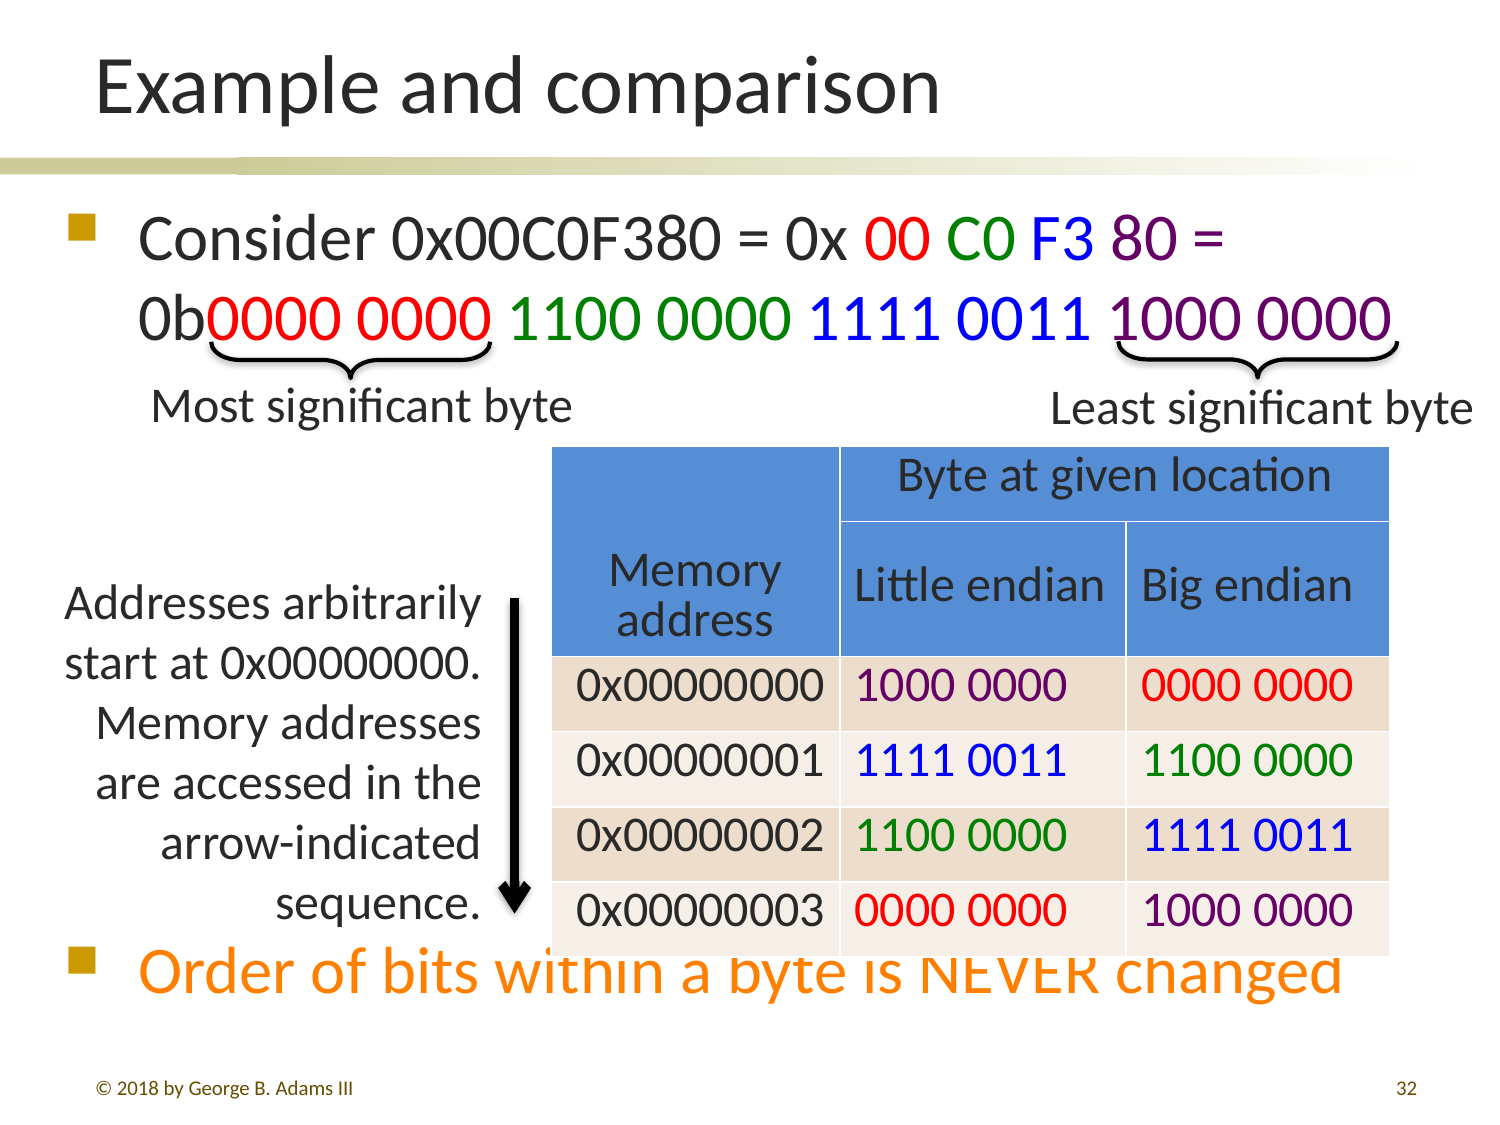

# Example and comparison
Consider 0x00C0F380 = 0x 00 C0 F3 80 =
0b0000 0000 1100 0000 1111 0011 1000 0000

Order of bits within a byte is NEVER changed

Least significant byte

Most significant byte
| Memory address | Byte at given location |  |
| --- | --- | --- |
|  | Little endian | Big endian |
| 0x00000000 | 1000 0000 | 0000 0000 |
| 0x00000001 | 1111 0011 | 1100 0000 |
| 0x00000002 | 1100 0000 | 1111 0011 |
| 0x00000003 | 0000 0000 | 1000 0000 |
Addresses arbitrarily start at 0x00000000. Memory addresses are accessed in the arrow-indicated sequence.
© 2018 by George B. Adams III
32